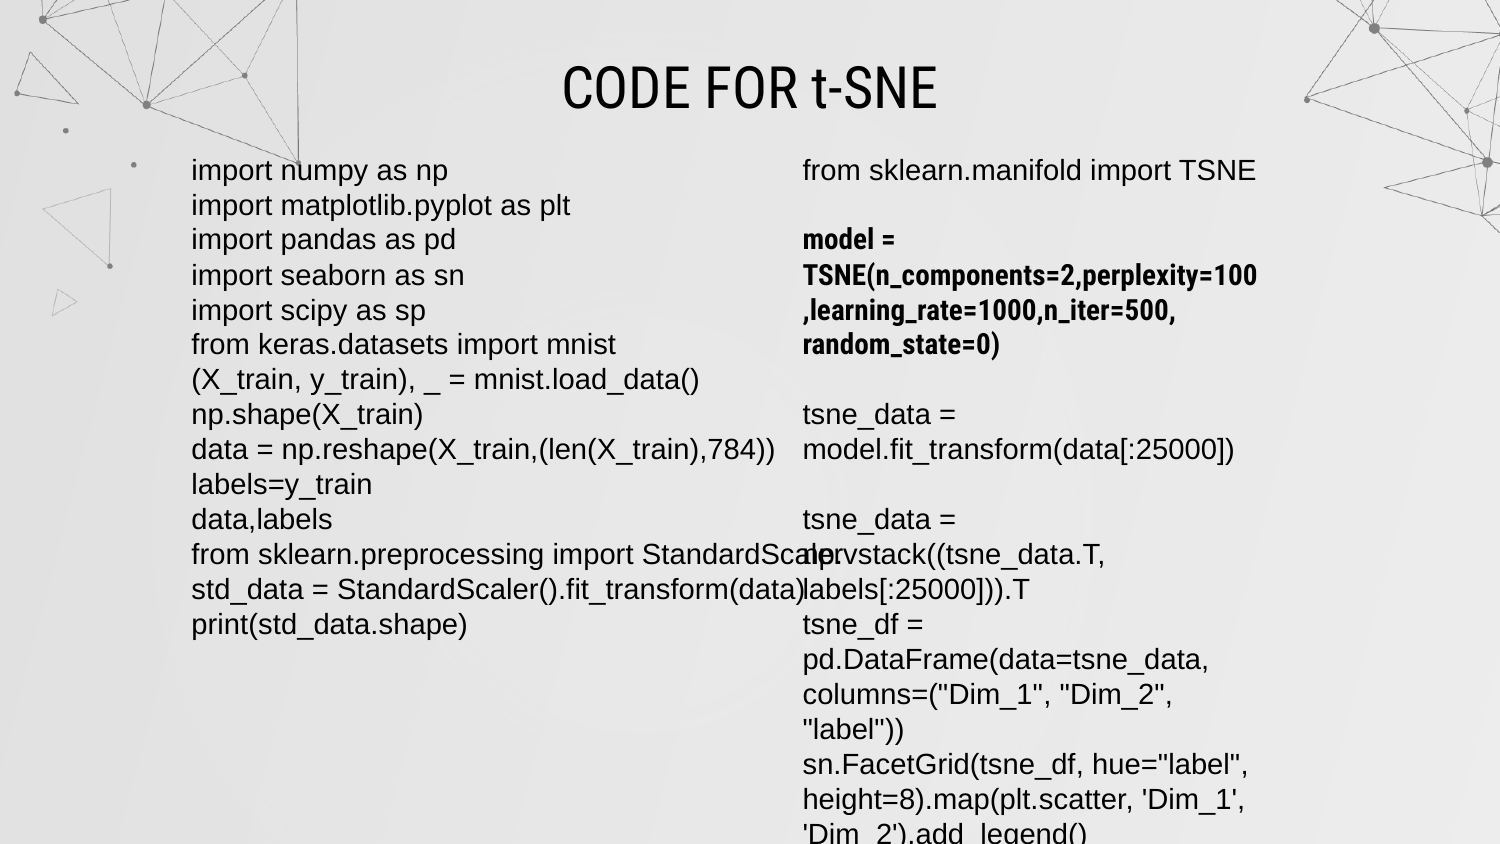

CODE FOR t-SNE
import numpy as np
import matplotlib.pyplot as plt
import pandas as pd
import seaborn as sn
import scipy as sp
from keras.datasets import mnist
(X_train, y_train), _ = mnist.load_data()
np.shape(X_train)
data = np.reshape(X_train,(len(X_train),784))
labels=y_train
data,labels
from sklearn.preprocessing import StandardScaler
std_data = StandardScaler().fit_transform(data)
print(std_data.shape)

from sklearn.manifold import TSNE

model = TSNE(n_components=2,perplexity=100,learning_rate=1000,n_iter=500, random_state=0)

tsne_data = model.fit_transform(data[:25000])

tsne_data = np.vstack((tsne_data.T, labels[:25000])).T
tsne_df = pd.DataFrame(data=tsne_data, columns=("Dim_1", "Dim_2", "label"))
sn.FacetGrid(tsne_df, hue="label", height=8).map(plt.scatter, 'Dim_1', 'Dim_2').add_legend()
plt.show()